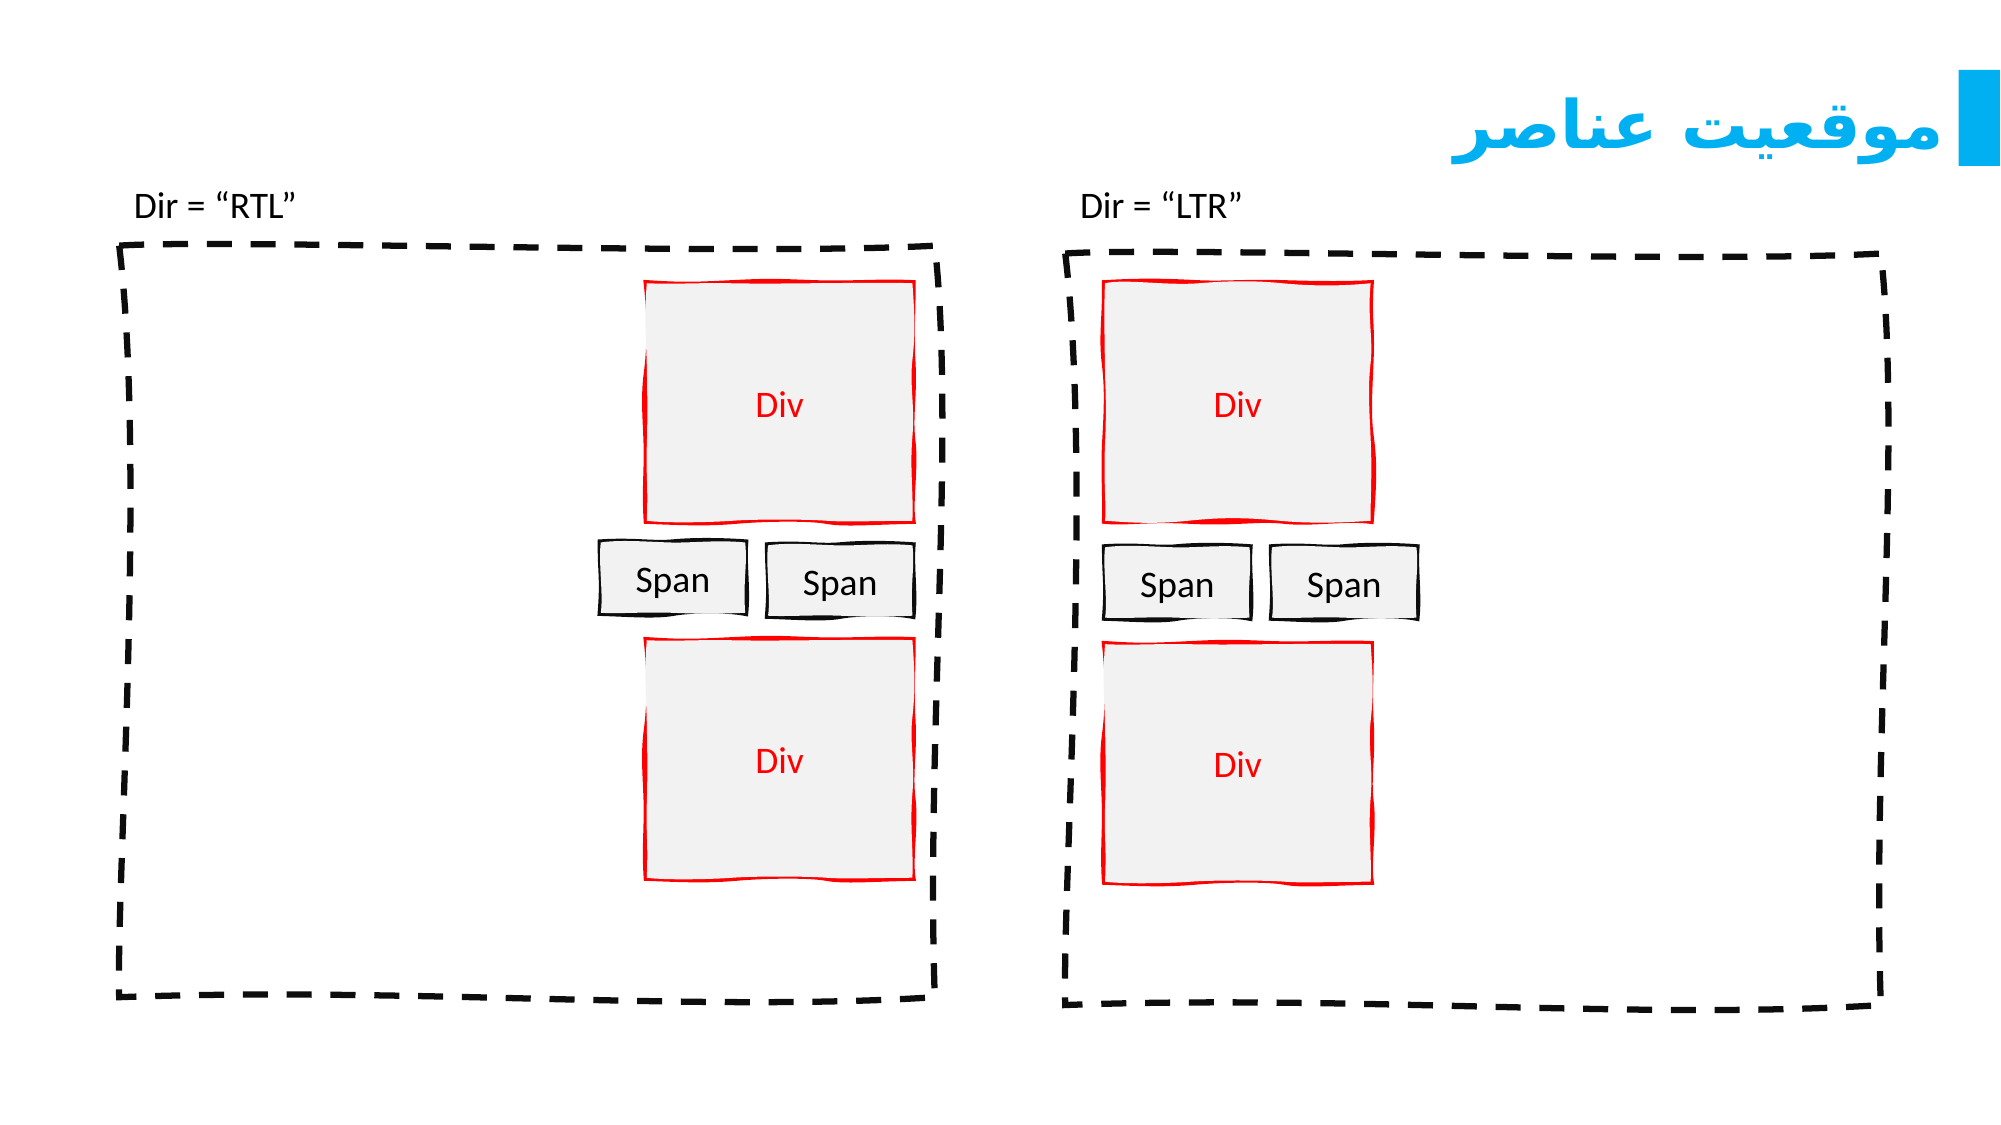

موقعیت عناصر
Dir = “RTL”
Dir = “LTR”

Div
Div
Span
Span
Span
Span
Div
Div